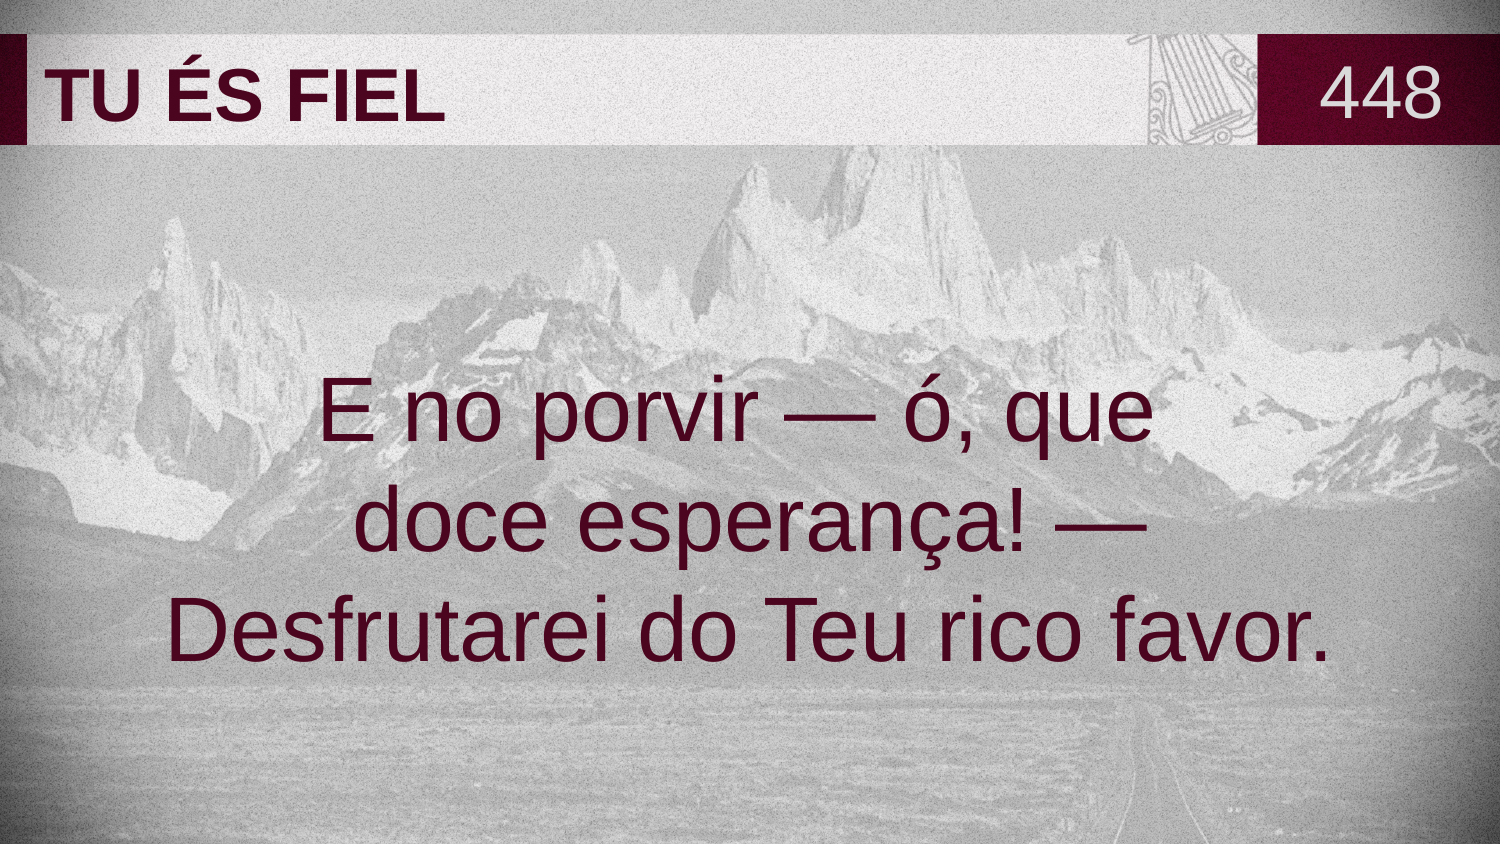

# TU ÉS FIEL
448
E no porvir — ó, que
doce esperança! —
Desfrutarei do Teu rico favor.